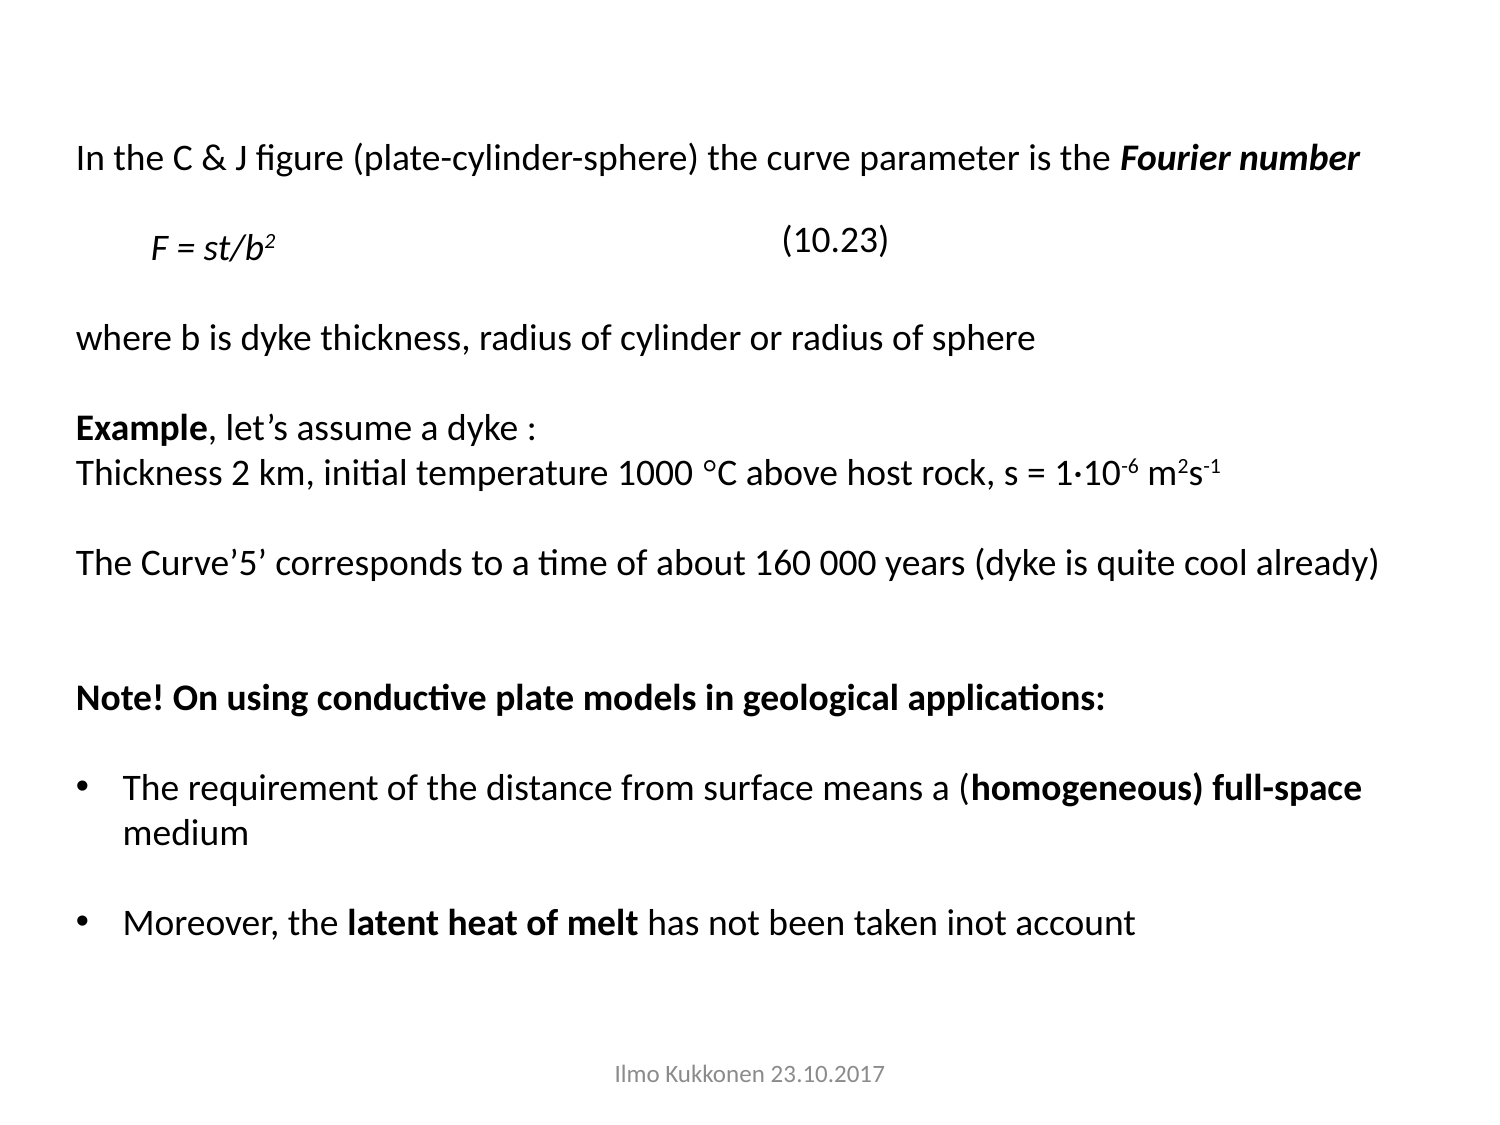

In the C & J figure (plate-cylinder-sphere) the curve parameter is the Fourier number

F = st/b2

where b is dyke thickness, radius of cylinder or radius of sphere

Example, let’s assume a dyke :
Thickness 2 km, initial temperature 1000 °C above host rock, s = 1·10-6 m2s-1

The Curve’5’ corresponds to a time of about 160 000 years (dyke is quite cool already)

Note! On using conductive plate models in geological applications:

The requirement of the distance from surface means a (homogeneous) full-space medium

Moreover, the latent heat of melt has not been taken inot account

(10.23)
Ilmo Kukkonen 23.10.2017